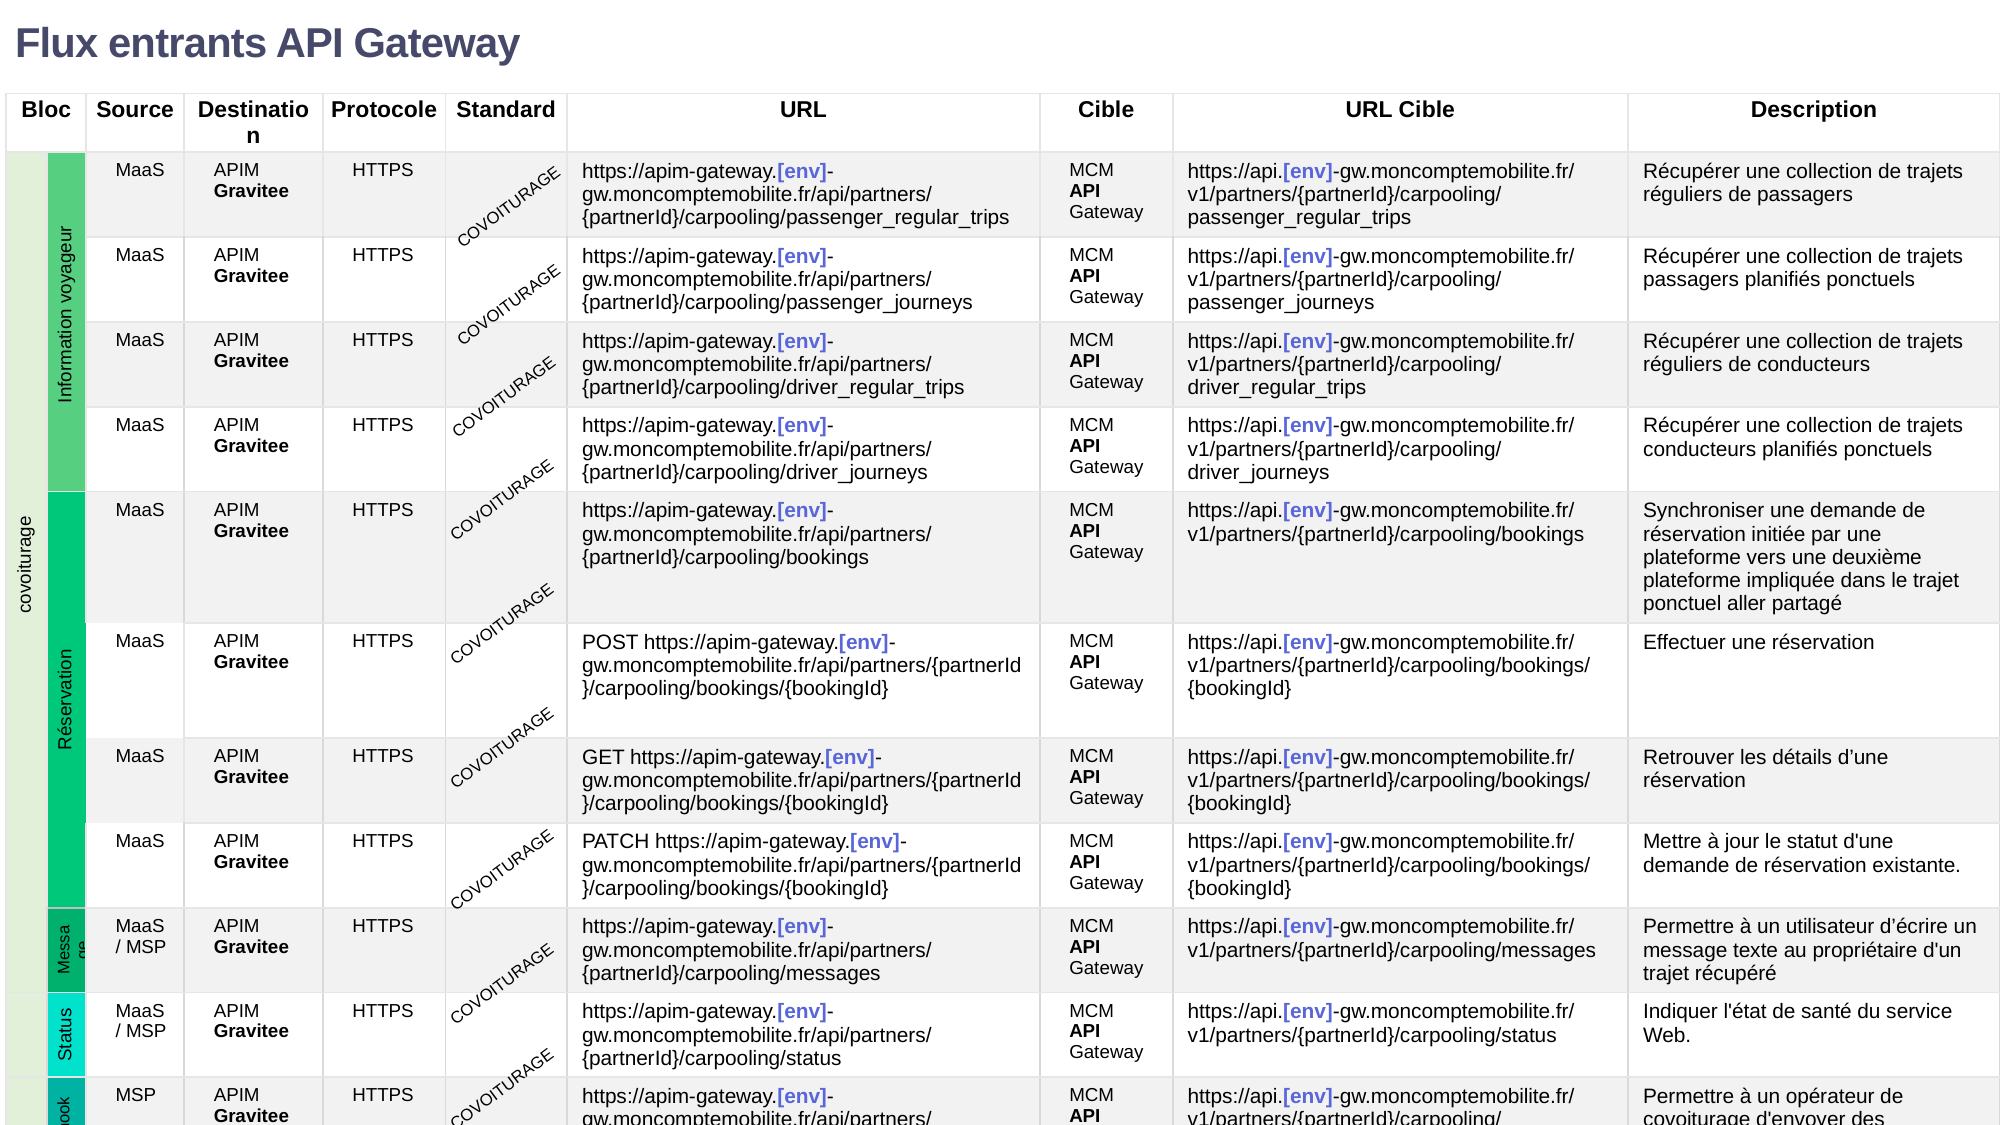

# Flux entrants API Gateway
| Bloc |  | Source | Destination | Protocole | Standard | URL | Cible | URL Cible | Description |
| --- | --- | --- | --- | --- | --- | --- | --- | --- | --- |
| covoiturage | Information voyageur | MaaS | APIM Gravitee | HTTPS |  | https://apim-gateway.[env]-gw.moncomptemobilite.fr/api/partners/{partnerId}/carpooling/passenger\_regular\_trips | MCM API Gateway | https://api.[env]-gw.moncomptemobilite.fr/v1/partners/{partnerId}/carpooling/passenger\_regular\_trips | Récupérer une collection de trajets réguliers de passagers |
|  |  | MaaS | APIM Gravitee | HTTPS |  | https://apim-gateway.[env]-gw.moncomptemobilite.fr/api/partners/{partnerId}/carpooling/passenger\_journeys | MCM API Gateway | https://api.[env]-gw.moncomptemobilite.fr/v1/partners/{partnerId}/carpooling/passenger\_journeys | Récupérer une collection de trajets passagers planifiés ponctuels |
|  |  | MaaS | APIM Gravitee | HTTPS |  | https://apim-gateway.[env]-gw.moncomptemobilite.fr/api/partners/{partnerId}/carpooling/driver\_regular\_trips | MCM API Gateway | https://api.[env]-gw.moncomptemobilite.fr/v1/partners/{partnerId}/carpooling/driver\_regular\_trips | Récupérer une collection de trajets réguliers de conducteurs |
|  |  | MaaS | APIM Gravitee | HTTPS |  | https://apim-gateway.[env]-gw.moncomptemobilite.fr/api/partners/{partnerId}/carpooling/driver\_journeys | MCM API Gateway | https://api.[env]-gw.moncomptemobilite.fr/v1/partners/{partnerId}/carpooling/driver\_journeys | Récupérer une collection de trajets conducteurs planifiés ponctuels |
|  | Réservation | MaaS | APIM Gravitee | HTTPS |  | https://apim-gateway.[env]-gw.moncomptemobilite.fr/api/partners/{partnerId}/carpooling/bookings | MCM API Gateway | https://api.[env]-gw.moncomptemobilite.fr/v1/partners/{partnerId}/carpooling/bookings | Synchroniser une demande de réservation initiée par une plateforme vers une deuxième plateforme impliquée dans le trajet ponctuel aller partagé |
|  |  | MaaS | APIM Gravitee | HTTPS |  | POST https://apim-gateway.[env]-gw.moncomptemobilite.fr/api/partners/{partnerId}/carpooling/bookings/{bookingId} | MCM API Gateway | https://api.[env]-gw.moncomptemobilite.fr/v1/partners/{partnerId}/carpooling/bookings/{bookingId} | Effectuer une réservation |
|  |  | MaaS | APIM Gravitee | HTTPS |  | GET https://apim-gateway.[env]-gw.moncomptemobilite.fr/api/partners/{partnerId}/carpooling/bookings/{bookingId} | MCM API Gateway | https://api.[env]-gw.moncomptemobilite.fr/v1/partners/{partnerId}/carpooling/bookings/{bookingId} | Retrouver les détails d’une réservation |
|  |  | MaaS | APIM Gravitee | HTTPS |  | PATCH https://apim-gateway.[env]-gw.moncomptemobilite.fr/api/partners/{partnerId}/carpooling/bookings/{bookingId} | MCM API Gateway | https://api.[env]-gw.moncomptemobilite.fr/v1/partners/{partnerId}/carpooling/bookings/{bookingId} | Mettre à jour le statut d'une demande de réservation existante. |
|  | Message | MaaS / MSP | APIM Gravitee | HTTPS |  | https://apim-gateway.[env]-gw.moncomptemobilite.fr/api/partners/{partnerId}/carpooling/messages | MCM API Gateway | https://api.[env]-gw.moncomptemobilite.fr/v1/partners/{partnerId}/carpooling/messages | Permettre à un utilisateur d’écrire un message texte au propriétaire d'un trajet récupéré |
|  | Status | MaaS / MSP | APIM Gravitee | HTTPS |  | https://apim-gateway.[env]-gw.moncomptemobilite.fr/api/partners/{partnerId}/carpooling/status | MCM API Gateway | https://api.[env]-gw.moncomptemobilite.fr/v1/partners/{partnerId}/carpooling/status | Indiquer l'état de santé du service Web. |
|  | Webhook | MSP | APIM Gravitee | HTTPS |  | https://apim-gateway.[env]-gw.moncomptemobilite.fr/api/partners/{partnerId}/carpooling/booking\_events | MCM API Gateway | https://api.[env]-gw.moncomptemobilite.fr/v1/partners/{partnerId}/carpooling/booking\_events | Permettre à un opérateur de covoiturage d'envoyer des informations de réservation à un fournisseur tiers. |
COVOITURAGE
COVOITURAGE
COVOITURAGE
COVOITURAGE
COVOITURAGE
COVOITURAGE
COVOITURAGE
COVOITURAGE
COVOITURAGE
COVOITURAGE